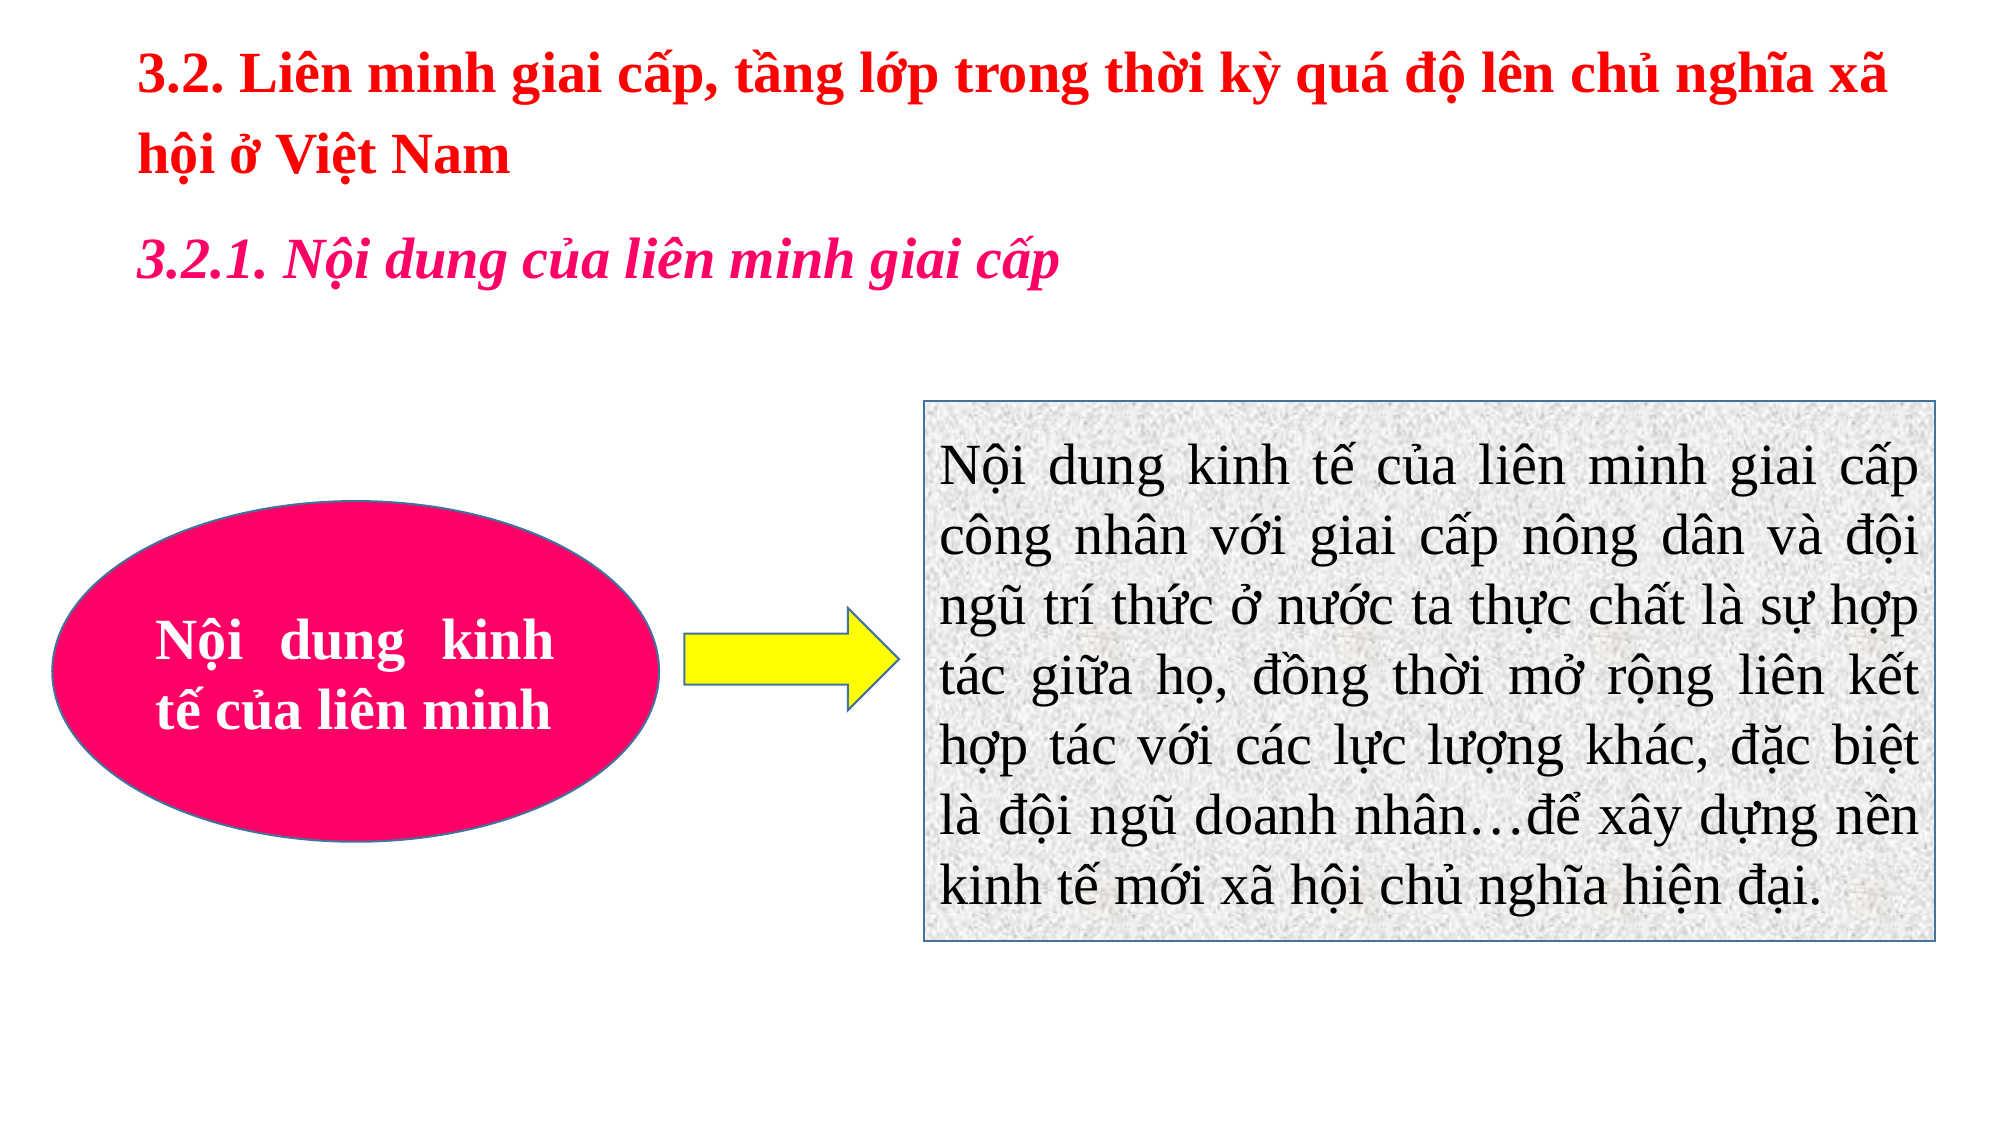

3.2. Liên minh giai cấp, tầng lớp trong thời kỳ quá độ lên chủ nghĩa xã hội ở Việt Nam
3.2.1. Nội dung của liên minh giai cấp
Nội dung kinh tế của liên minh giai cấp công nhân với giai cấp nông dân và đội ngũ trí thức ở nước ta thực chất là sự hợp tác giữa họ, đồng thời mở rộng liên kết hợp tác với các lực lượng khác, đặc biệt là đội ngũ doanh nhân…để xây dựng nền kinh tế mới xã hội chủ nghĩa hiện đại.
Nội dung kinh tế của liên minh